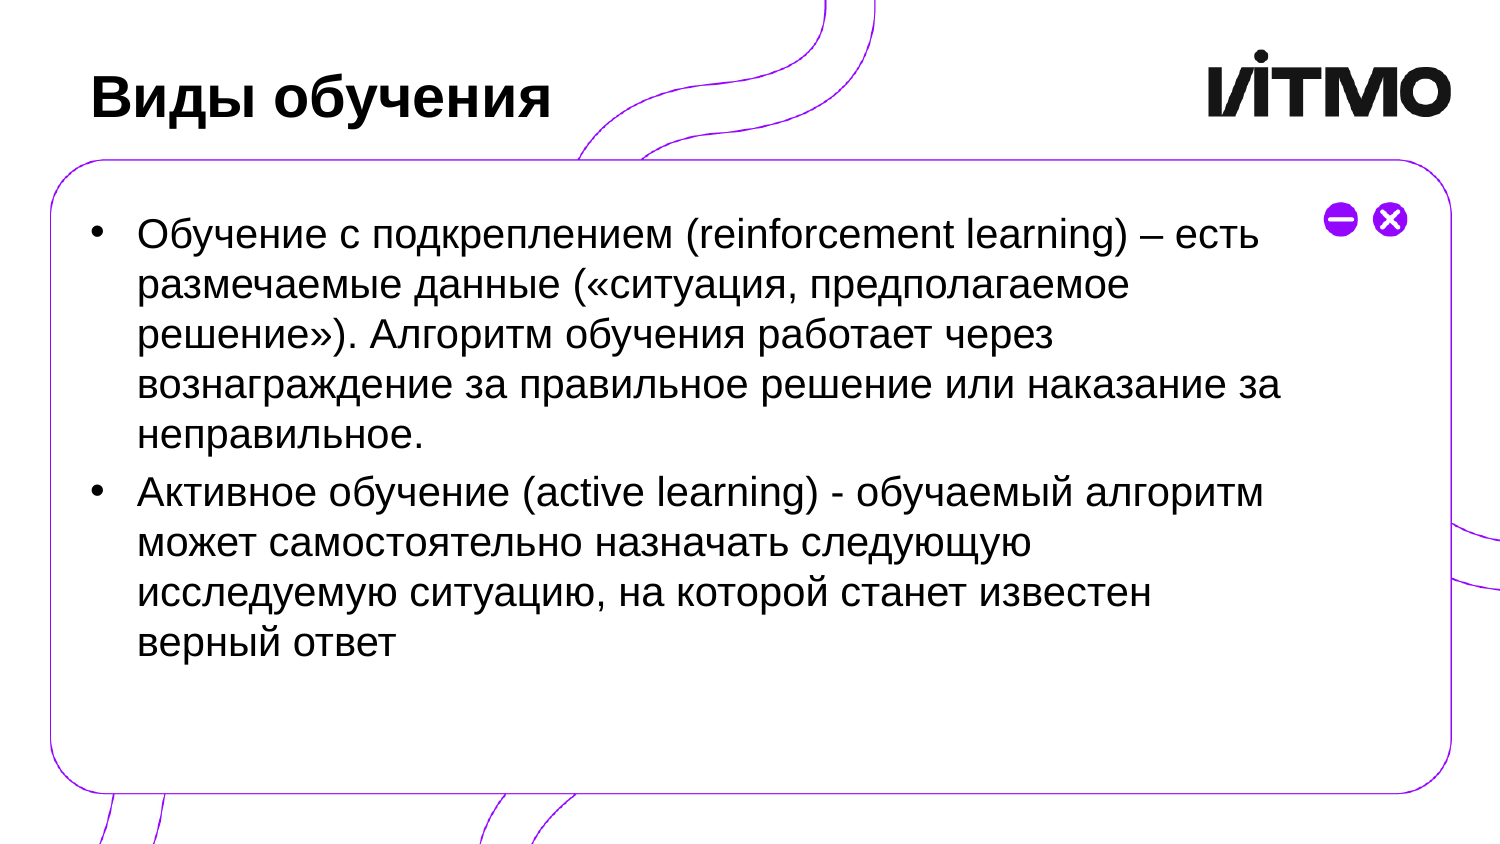

# Виды обучения
Обучение с подкреплением (reinforcement learning) – есть размечаемые данные («ситуация, предполагаемое решение»). Алгоритм обучения работает через вознаграждение за правильное решение или наказание за неправильное.
Активное обучение (active learning) - обучаемый алгоритм может самостоятельно назначать следующую исследуемую ситуацию, на которой станет известен верный ответ